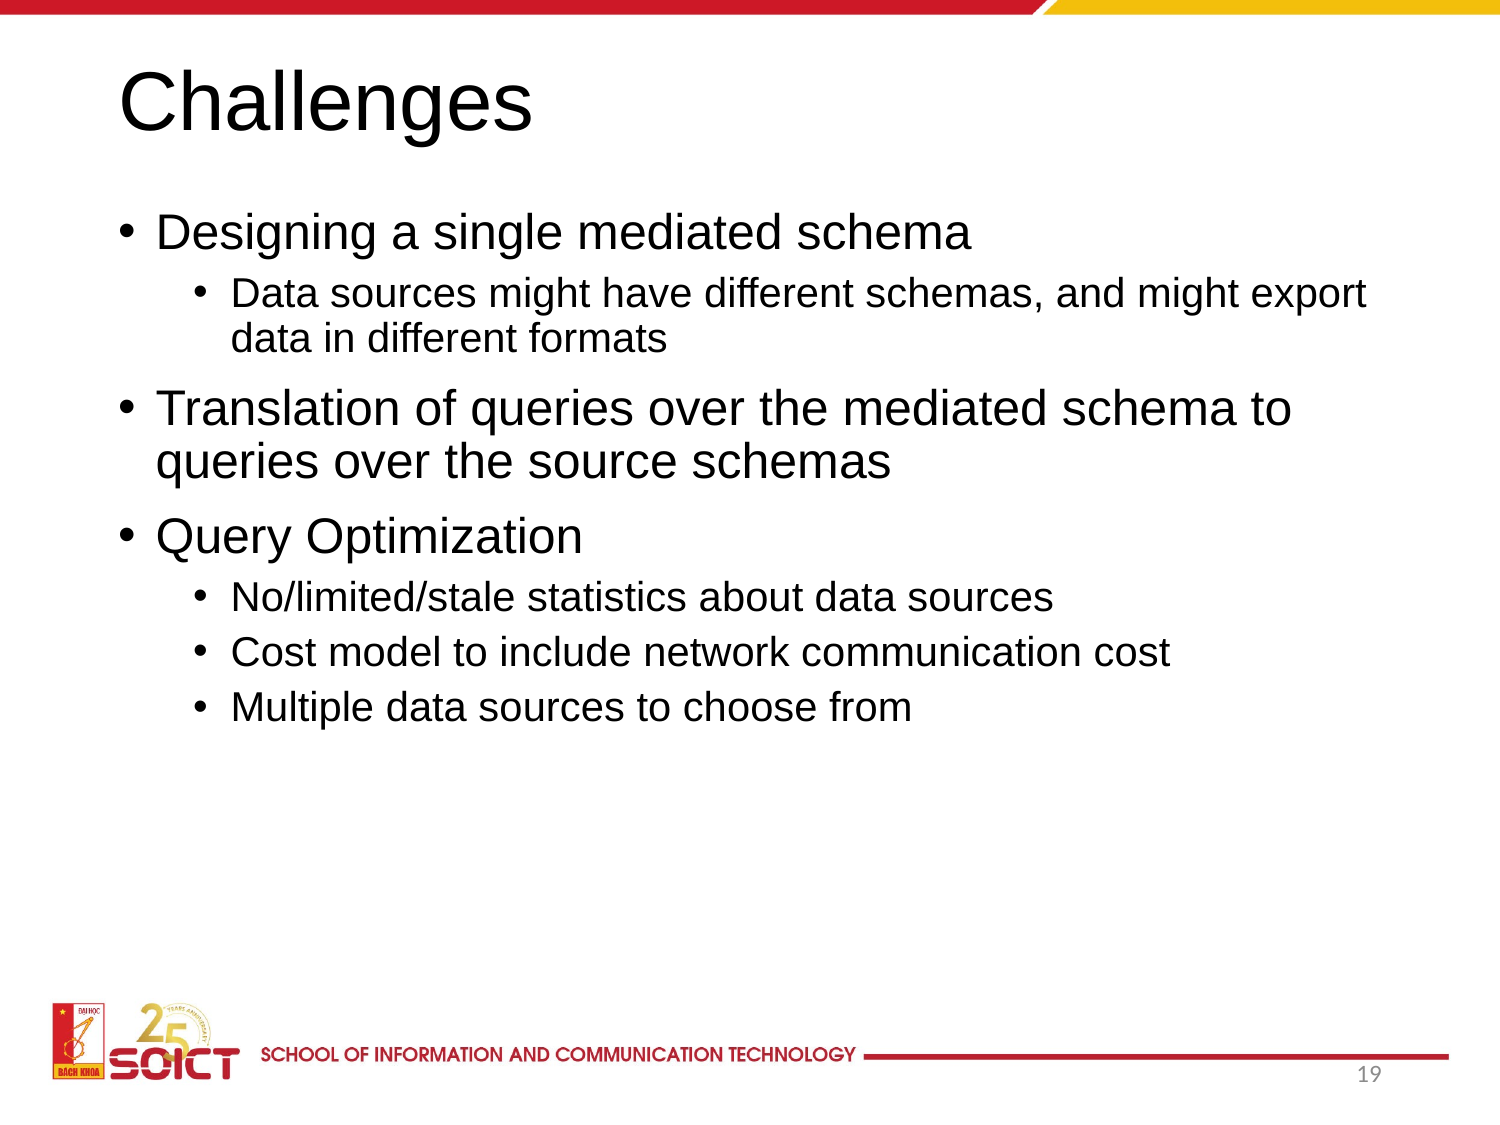

# Challenges
Designing a single mediated schema
Data sources might have different schemas, and might export data in different formats
Translation of queries over the mediated schema to queries over the source schemas
Query Optimization
No/limited/stale statistics about data sources
Cost model to include network communication cost
Multiple data sources to choose from
19